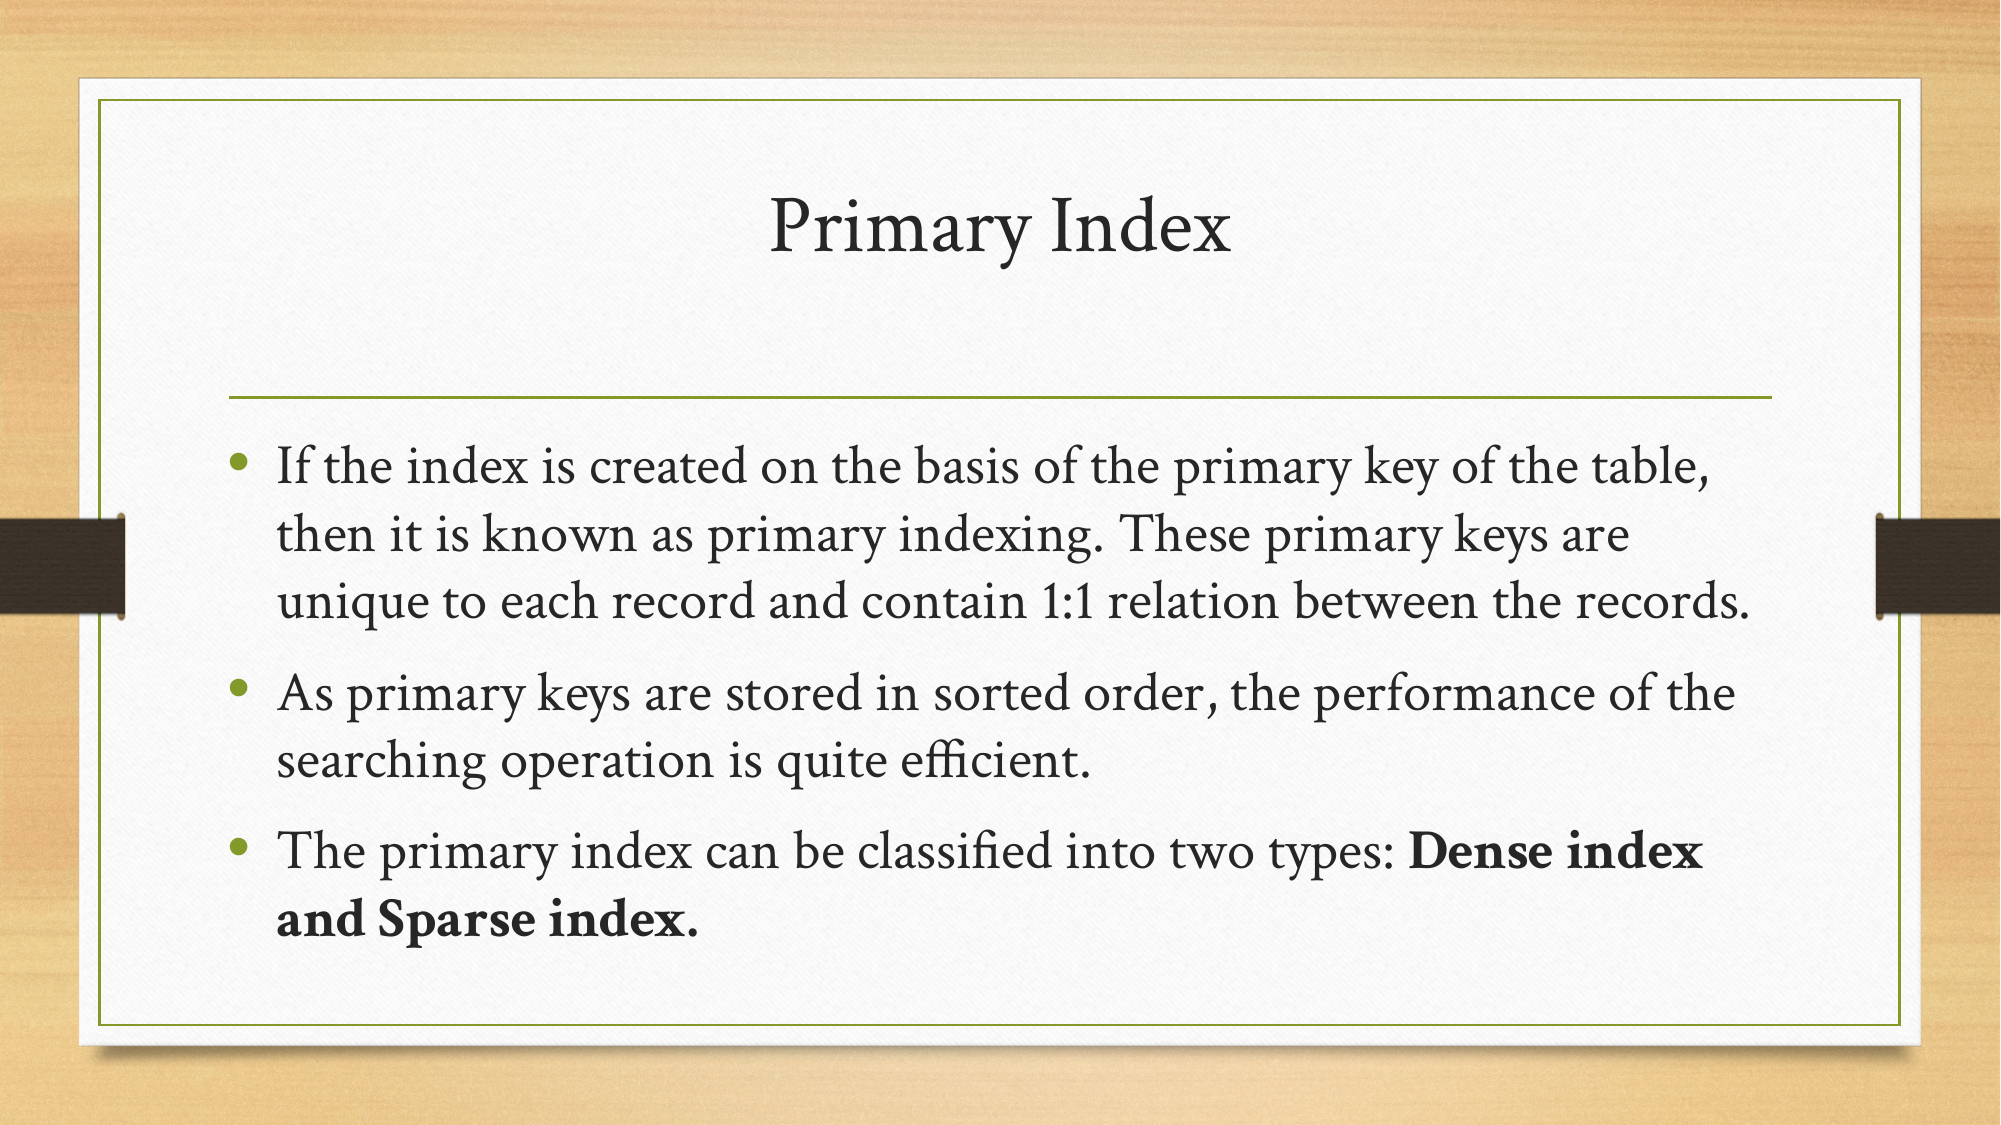

# Primary Index
If the index is created on the basis of the primary key of the table, then it is known as primary indexing. These primary keys are unique to each record and contain 1:1 relation between the records.
As primary keys are stored in sorted order, the performance of the searching operation is quite efficient.
The primary index can be classified into two types: Dense index and Sparse index.